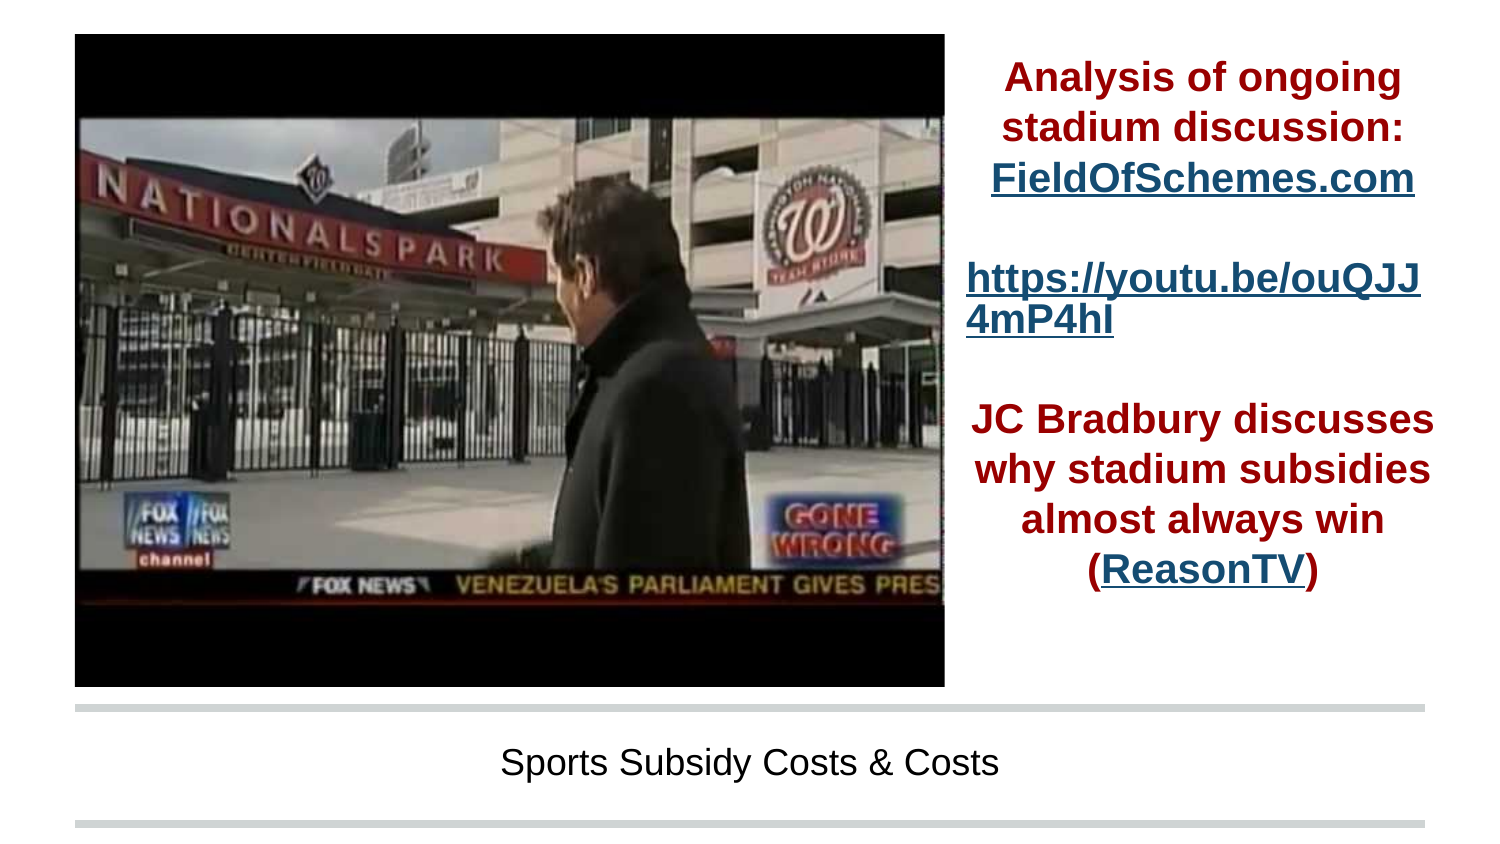

Analysis of ongoing stadium discussion:
FieldOfSchemes.com

https://youtu.be/ouQJJ4mP4hI

JC Bradbury discusses why stadium subsidies almost always win
(ReasonTV)
Sports Subsidy Costs & Costs